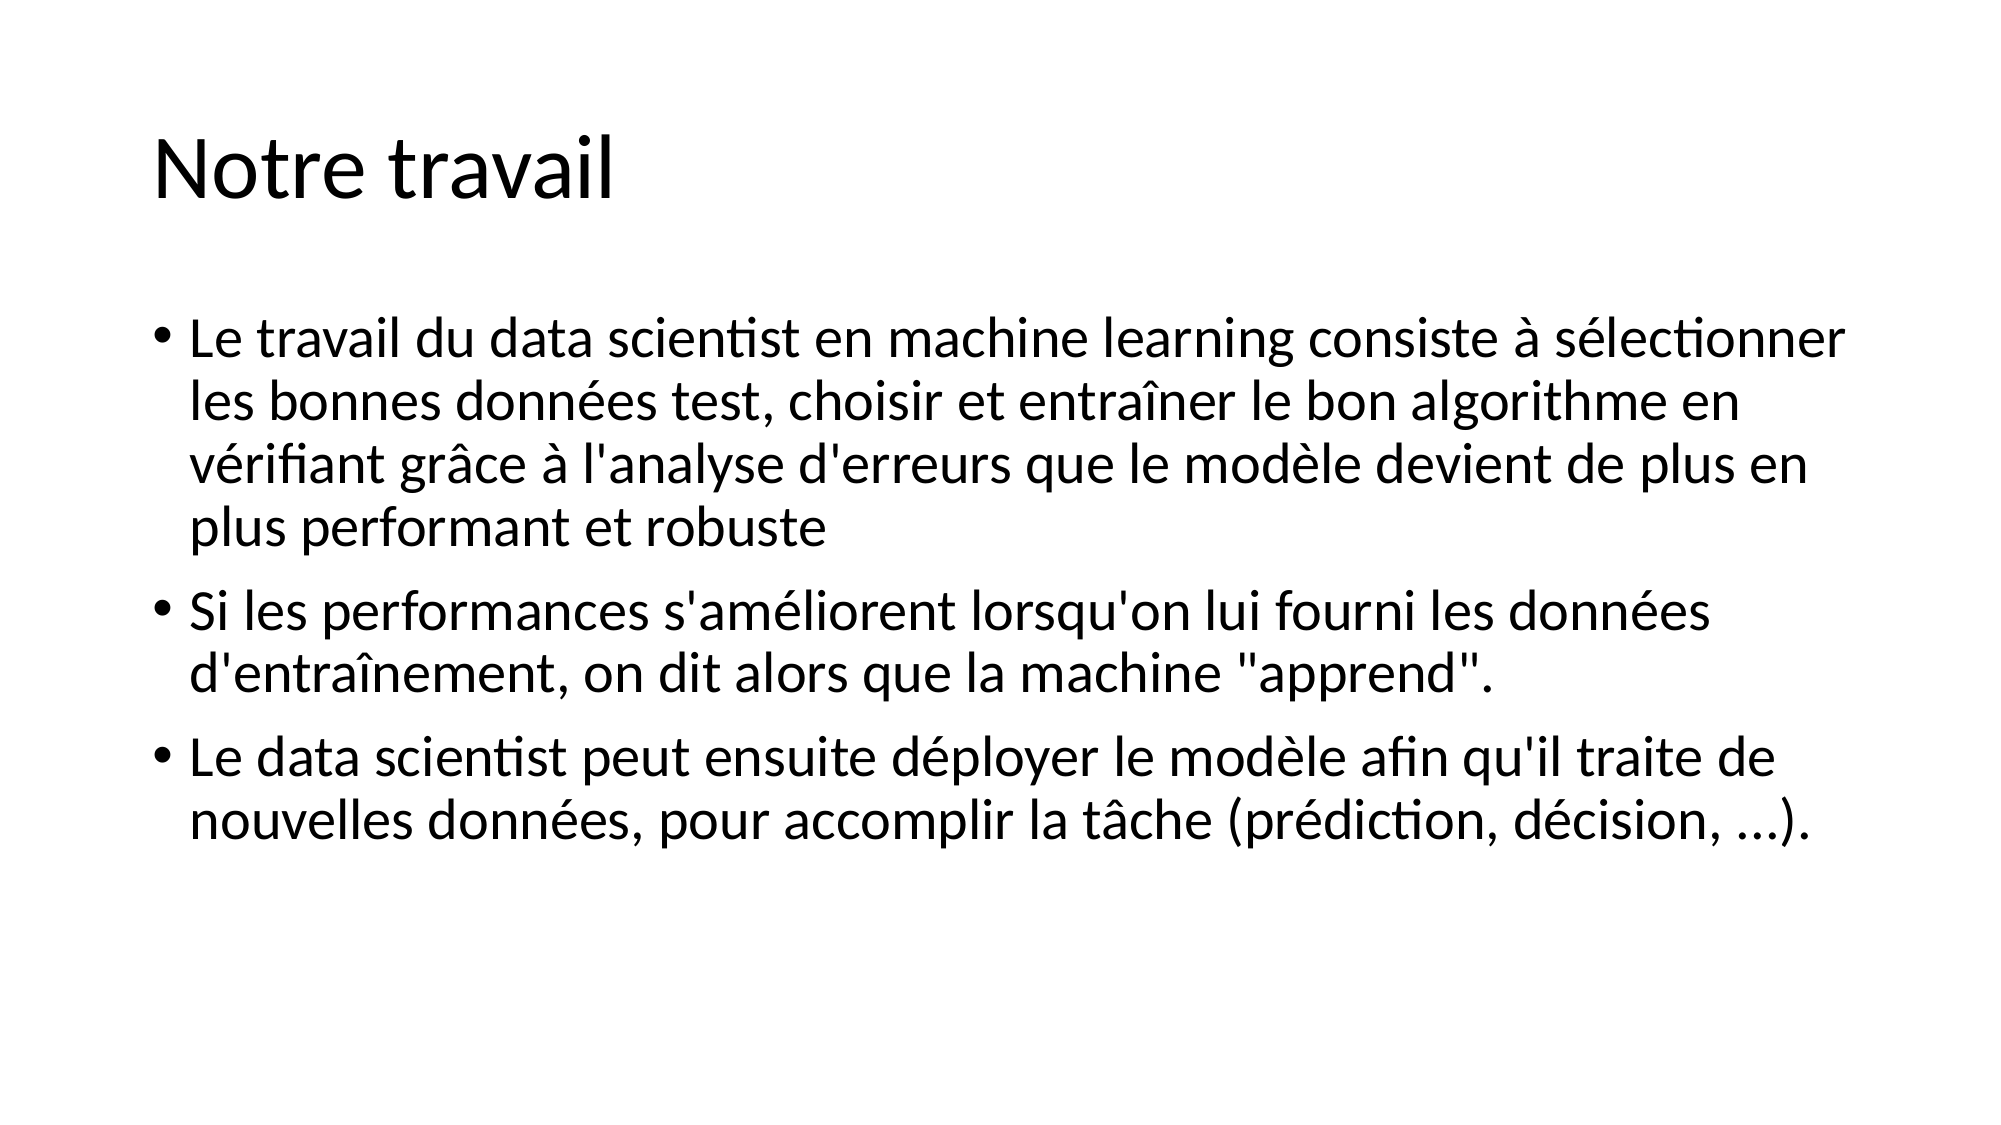

# Notre travail
Le travail du data scientist en machine learning consiste à sélectionner les bonnes données test, choisir et entraîner le bon algorithme en vérifiant grâce à l'analyse d'erreurs que le modèle devient de plus en plus performant et robuste
Si les performances s'améliorent lorsqu'on lui fourni les données d'entraînement, on dit alors que la machine "apprend".
Le data scientist peut ensuite déployer le modèle afin qu'il traite de nouvelles données, pour accomplir la tâche (prédiction, décision, ...).